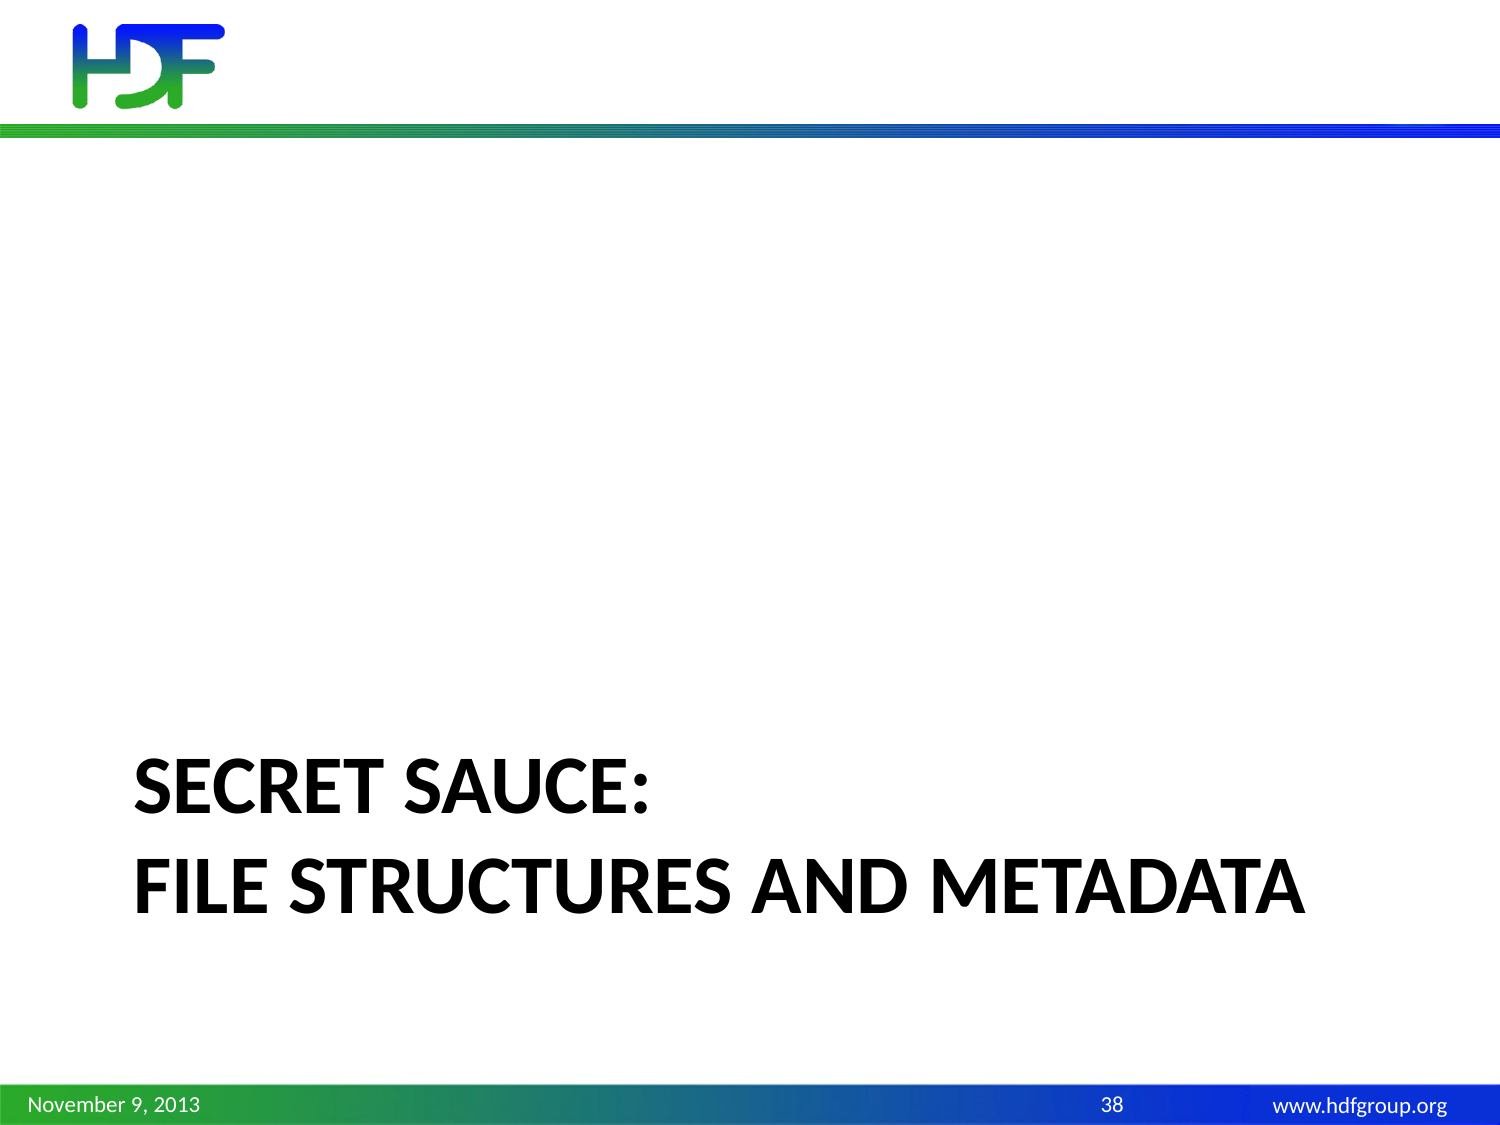

# Secret Sauce: File structures and metadata
November 9, 2013
38